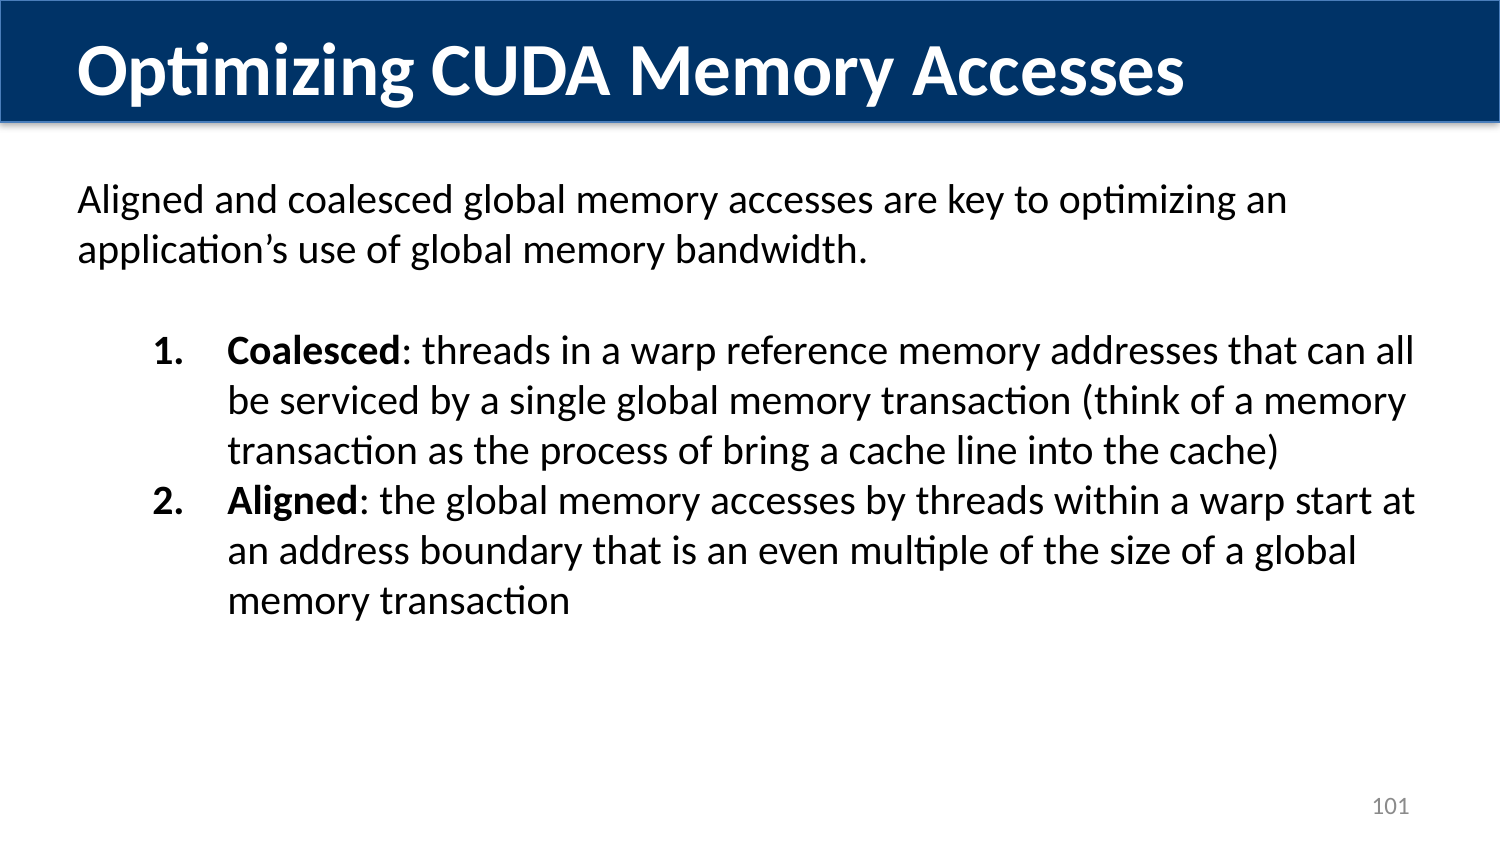

Optimizing CUDA Memory Accesses
Aligned and coalesced global memory accesses are key to optimizing an application’s use of global memory bandwidth.

Coalesced: threads in a warp reference memory addresses that can all be serviced by a single global memory transaction (think of a memory transaction as the process of bring a cache line into the cache)
Aligned: the global memory accesses by threads within a warp start at an address boundary that is an even multiple of the size of a global memory transaction
101